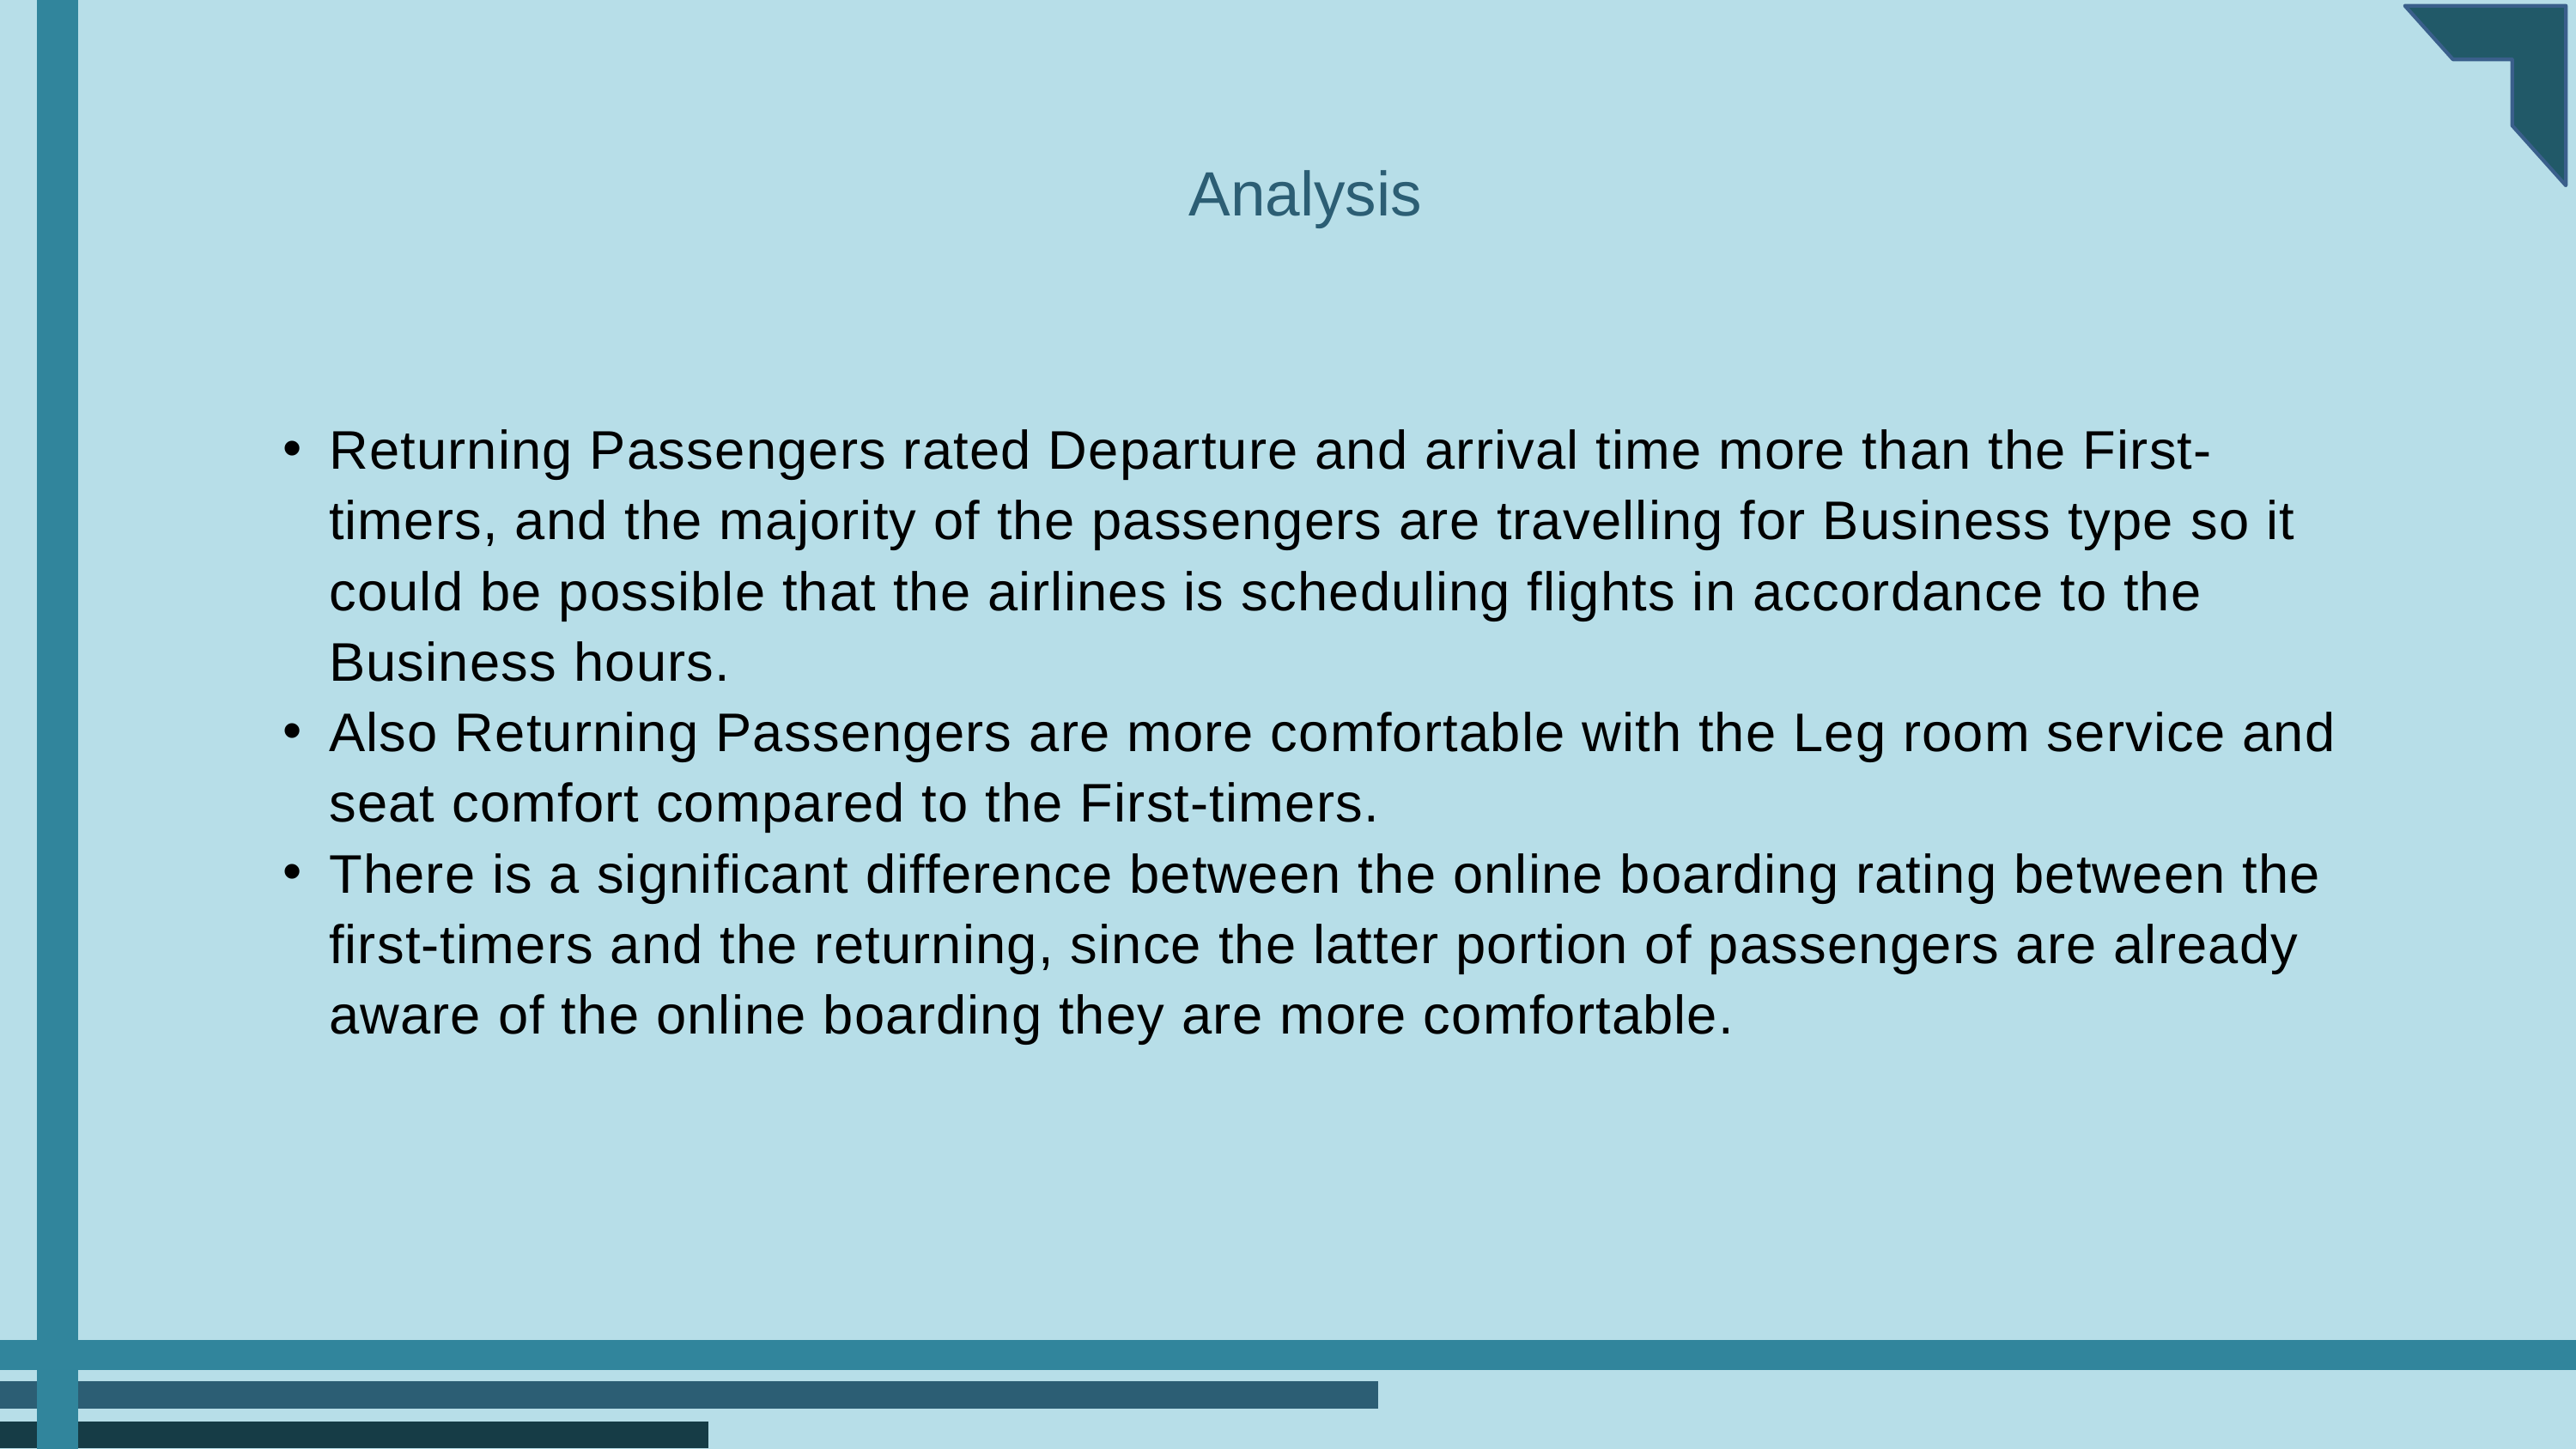

Analysis
Returning Passengers rated Departure and arrival time more than the First-timers, and the majority of the passengers are travelling for Business type so it could be possible that the airlines is scheduling flights in accordance to the Business hours.
Also Returning Passengers are more comfortable with the Leg room service and seat comfort compared to the First-timers.
There is a significant difference between the online boarding rating between the first-timers and the returning, since the latter portion of passengers are already aware of the online boarding they are more comfortable.